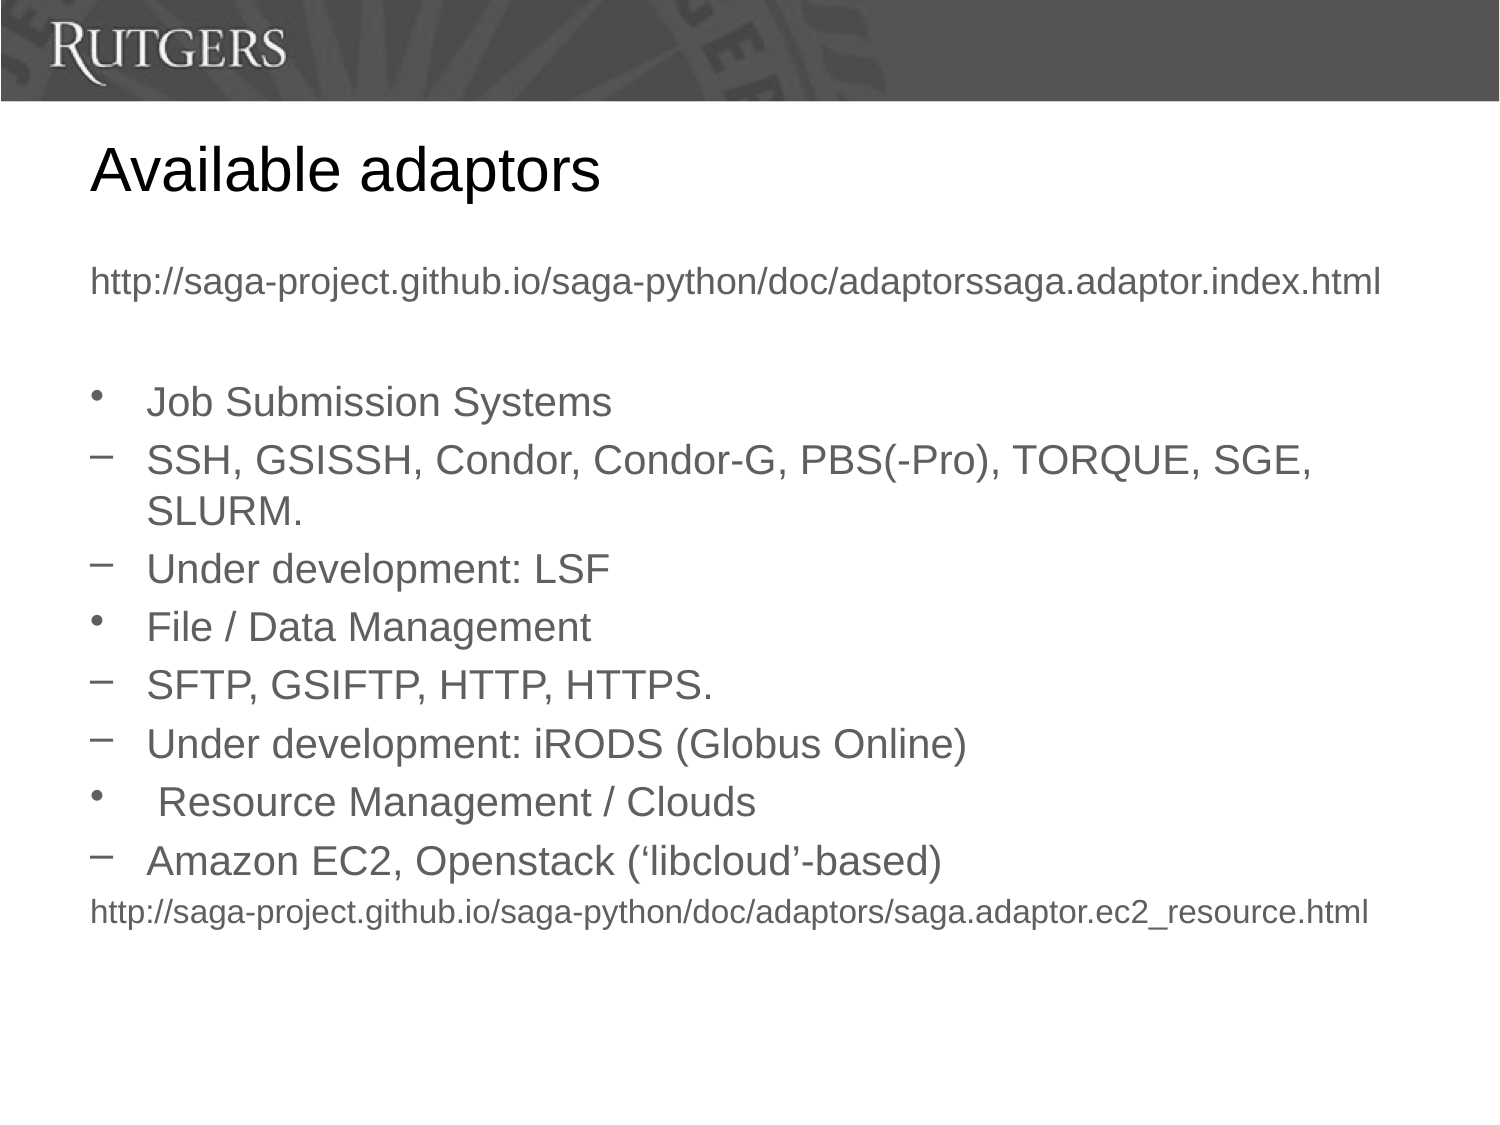

# Available adaptors
http://saga-project.github.io/saga-python/doc/adaptorssaga.adaptor.index.html

Job Submission Systems
SSH, GSISSH, Condor, Condor-G, PBS(-Pro), TORQUE, SGE, SLURM.
Under development: LSF
File / Data Management
SFTP, GSIFTP, HTTP, HTTPS.
Under development: iRODS (Globus Online)
 Resource Management / Clouds
Amazon EC2, Openstack (‘libcloud’-based)
http://saga-project.github.io/saga-python/doc/adaptors/saga.adaptor.ec2_resource.html